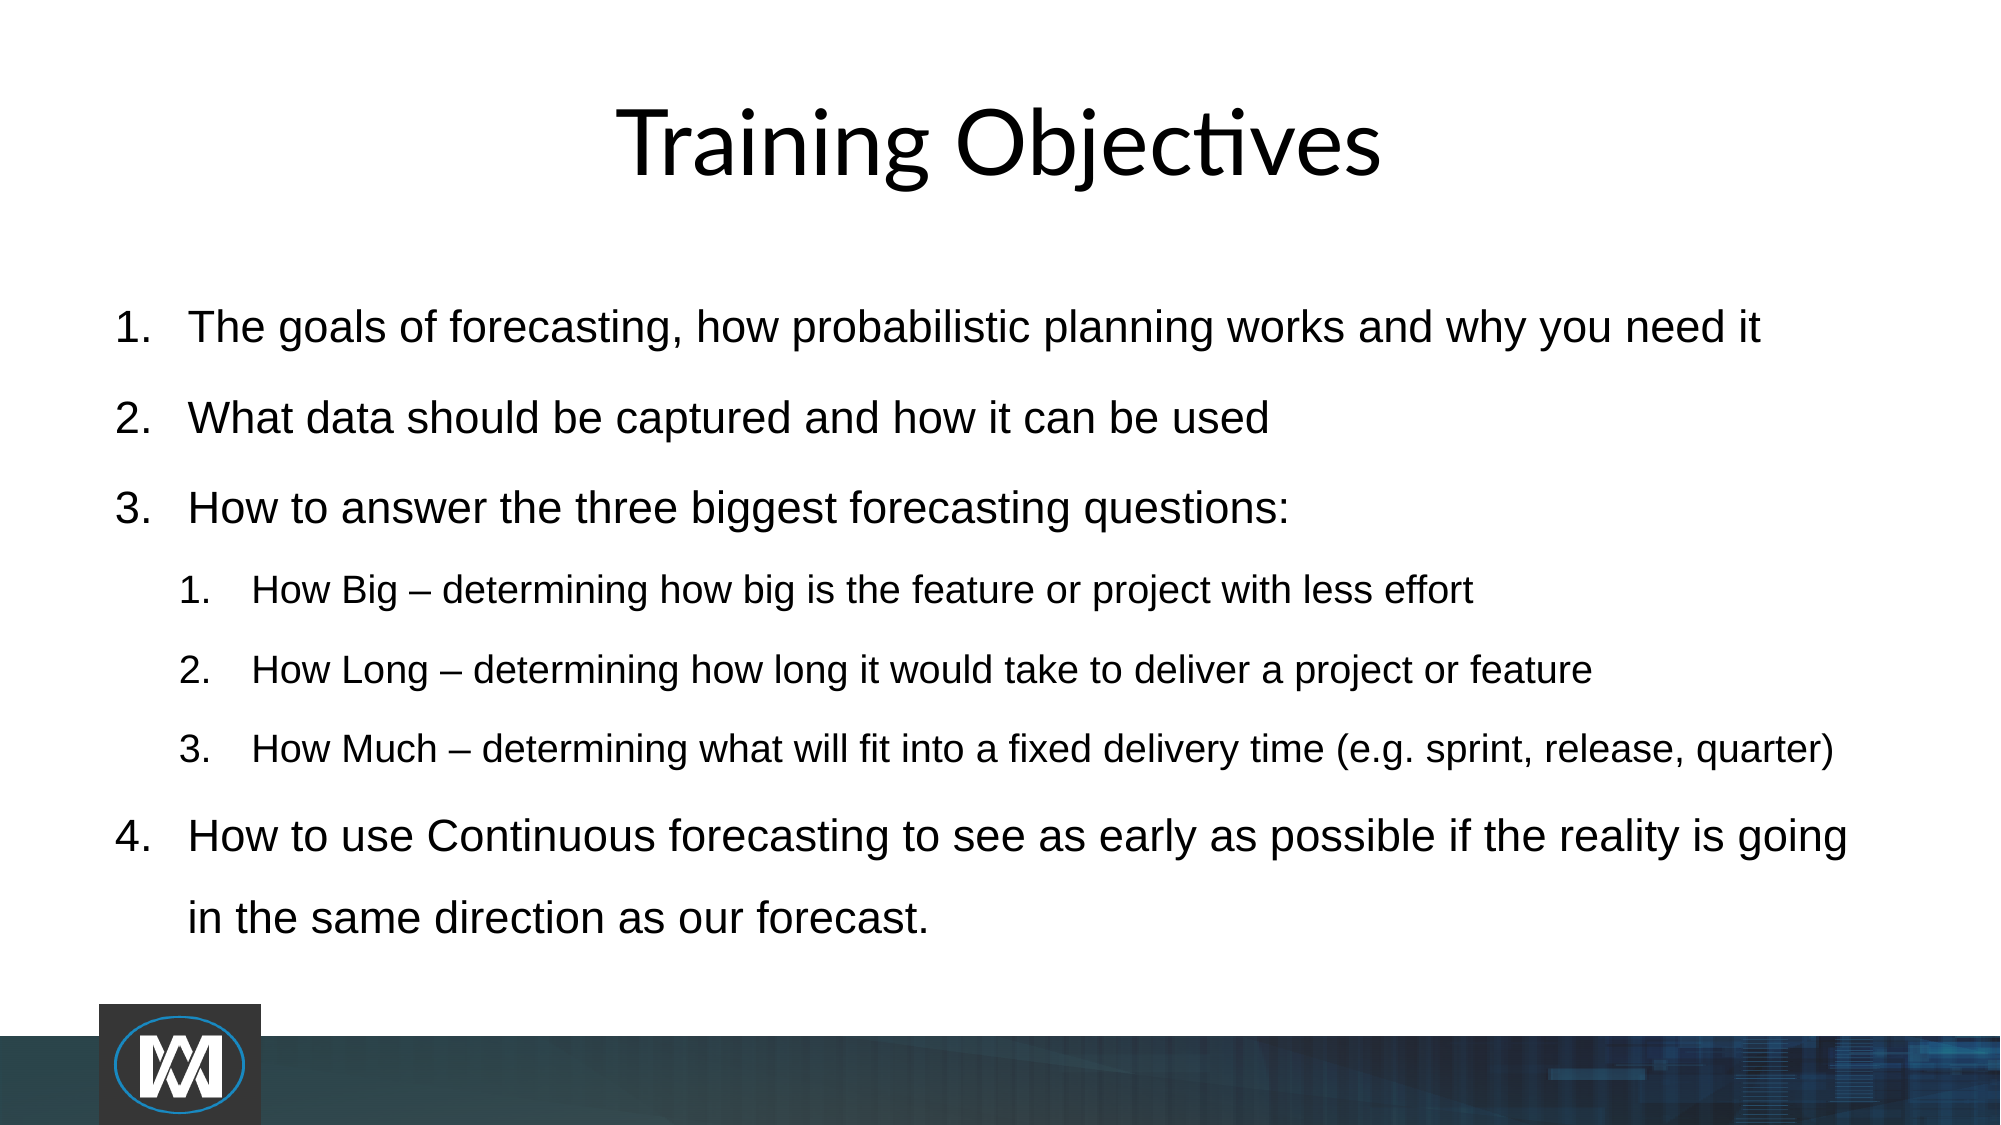

# Training Objectives
The goals of forecasting, how probabilistic planning works and why you need it
What data should be captured and how it can be used
How to answer the three biggest forecasting questions:
How Big – determining how big is the feature or project with less effort
How Long – determining how long it would take to deliver a project or feature
How Much – determining what will fit into a fixed delivery time (e.g. sprint, release, quarter)
How to use Continuous forecasting to see as early as possible if the reality is going in the same direction as our forecast.